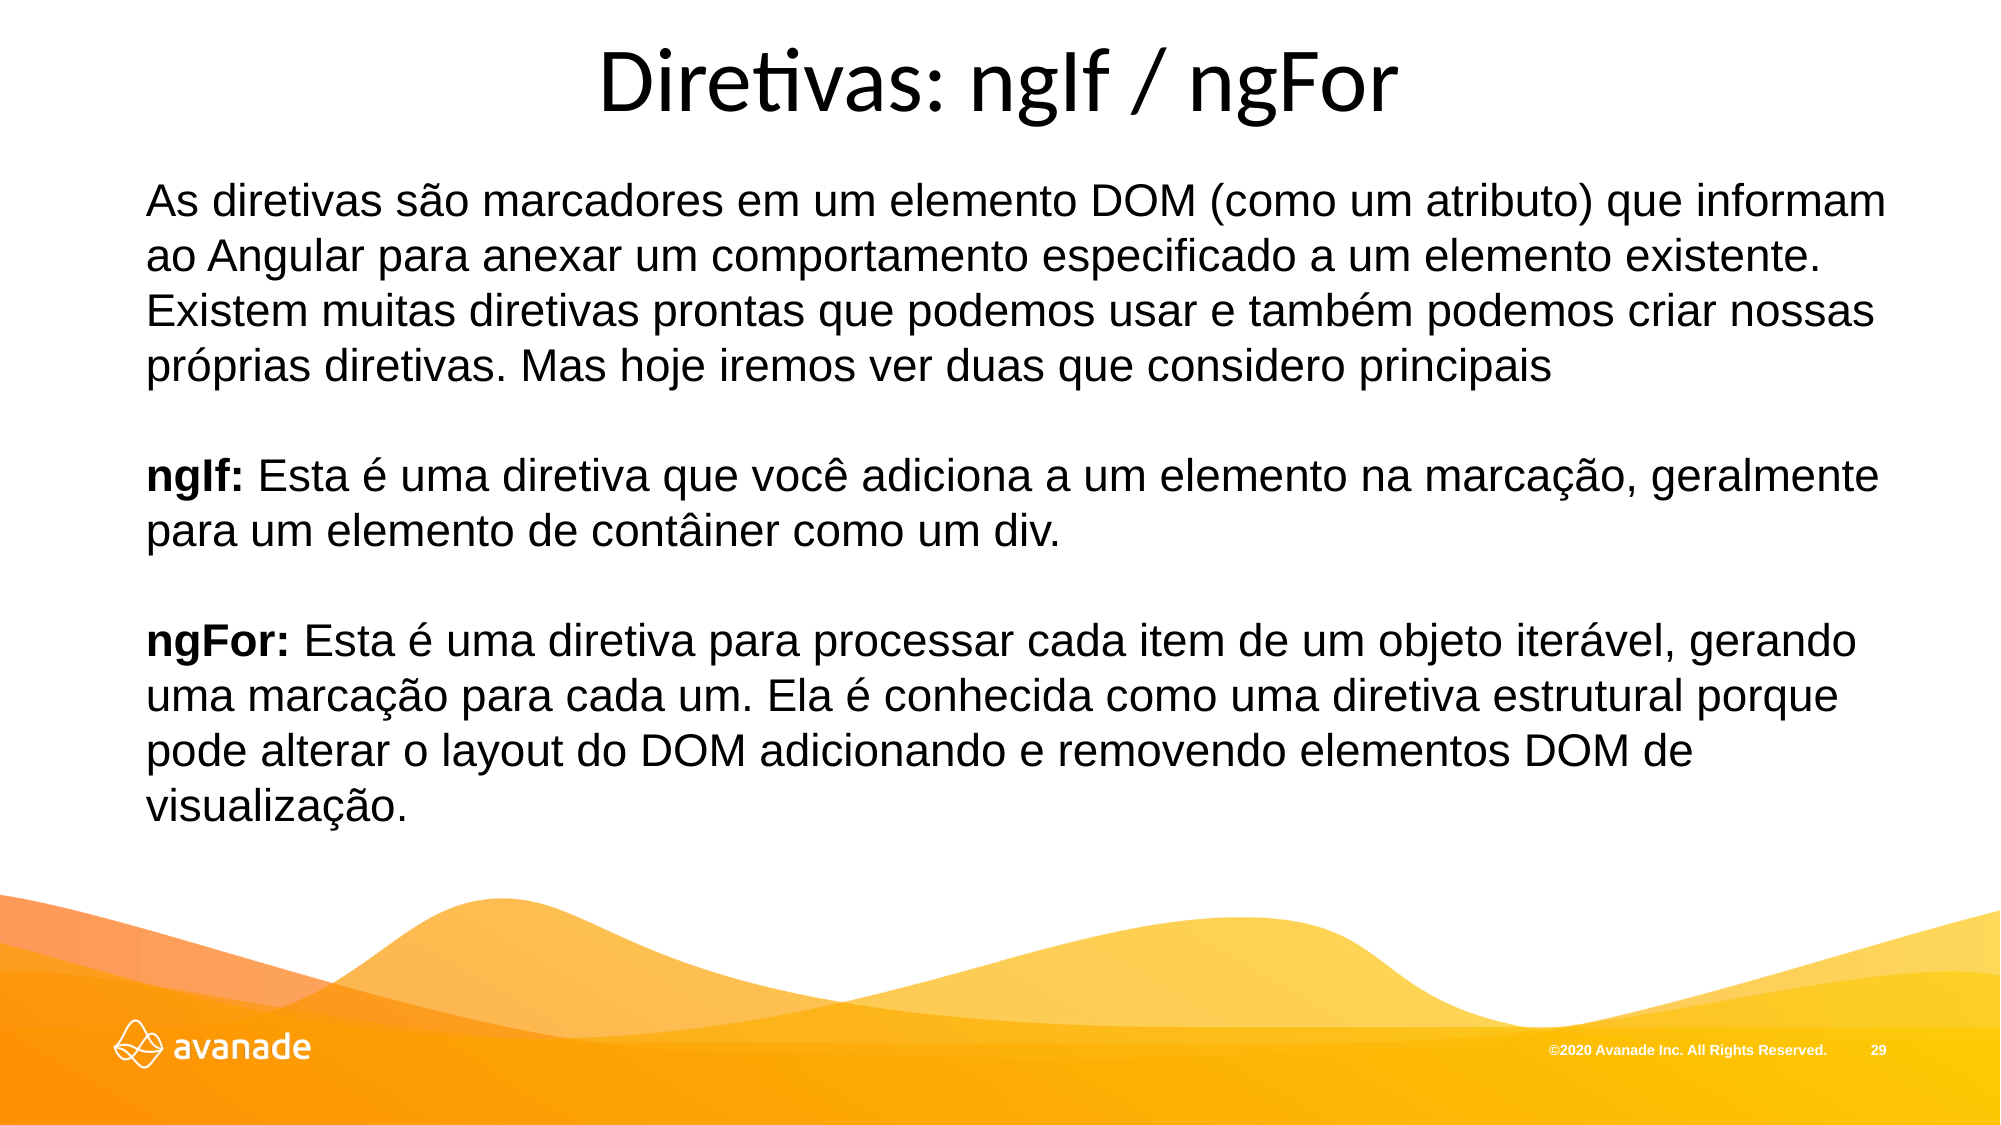

# Diretivas: ngIf / ngFor
As diretivas são marcadores em um elemento DOM (como um atributo) que informam ao Angular para anexar um comportamento especificado a um elemento existente. Existem muitas diretivas prontas que podemos usar e também podemos criar nossas próprias diretivas. Mas hoje iremos ver duas que considero principais

ngIf: Esta é uma diretiva que você adiciona a um elemento na marcação, geralmente para um elemento de contâiner como um div.

ngFor: Esta é uma diretiva para processar cada item de um objeto iterável, gerando uma marcação para cada um. Ela é conhecida como uma diretiva estrutural porque pode alterar o layout do DOM adicionando e removendo elementos DOM de visualização.